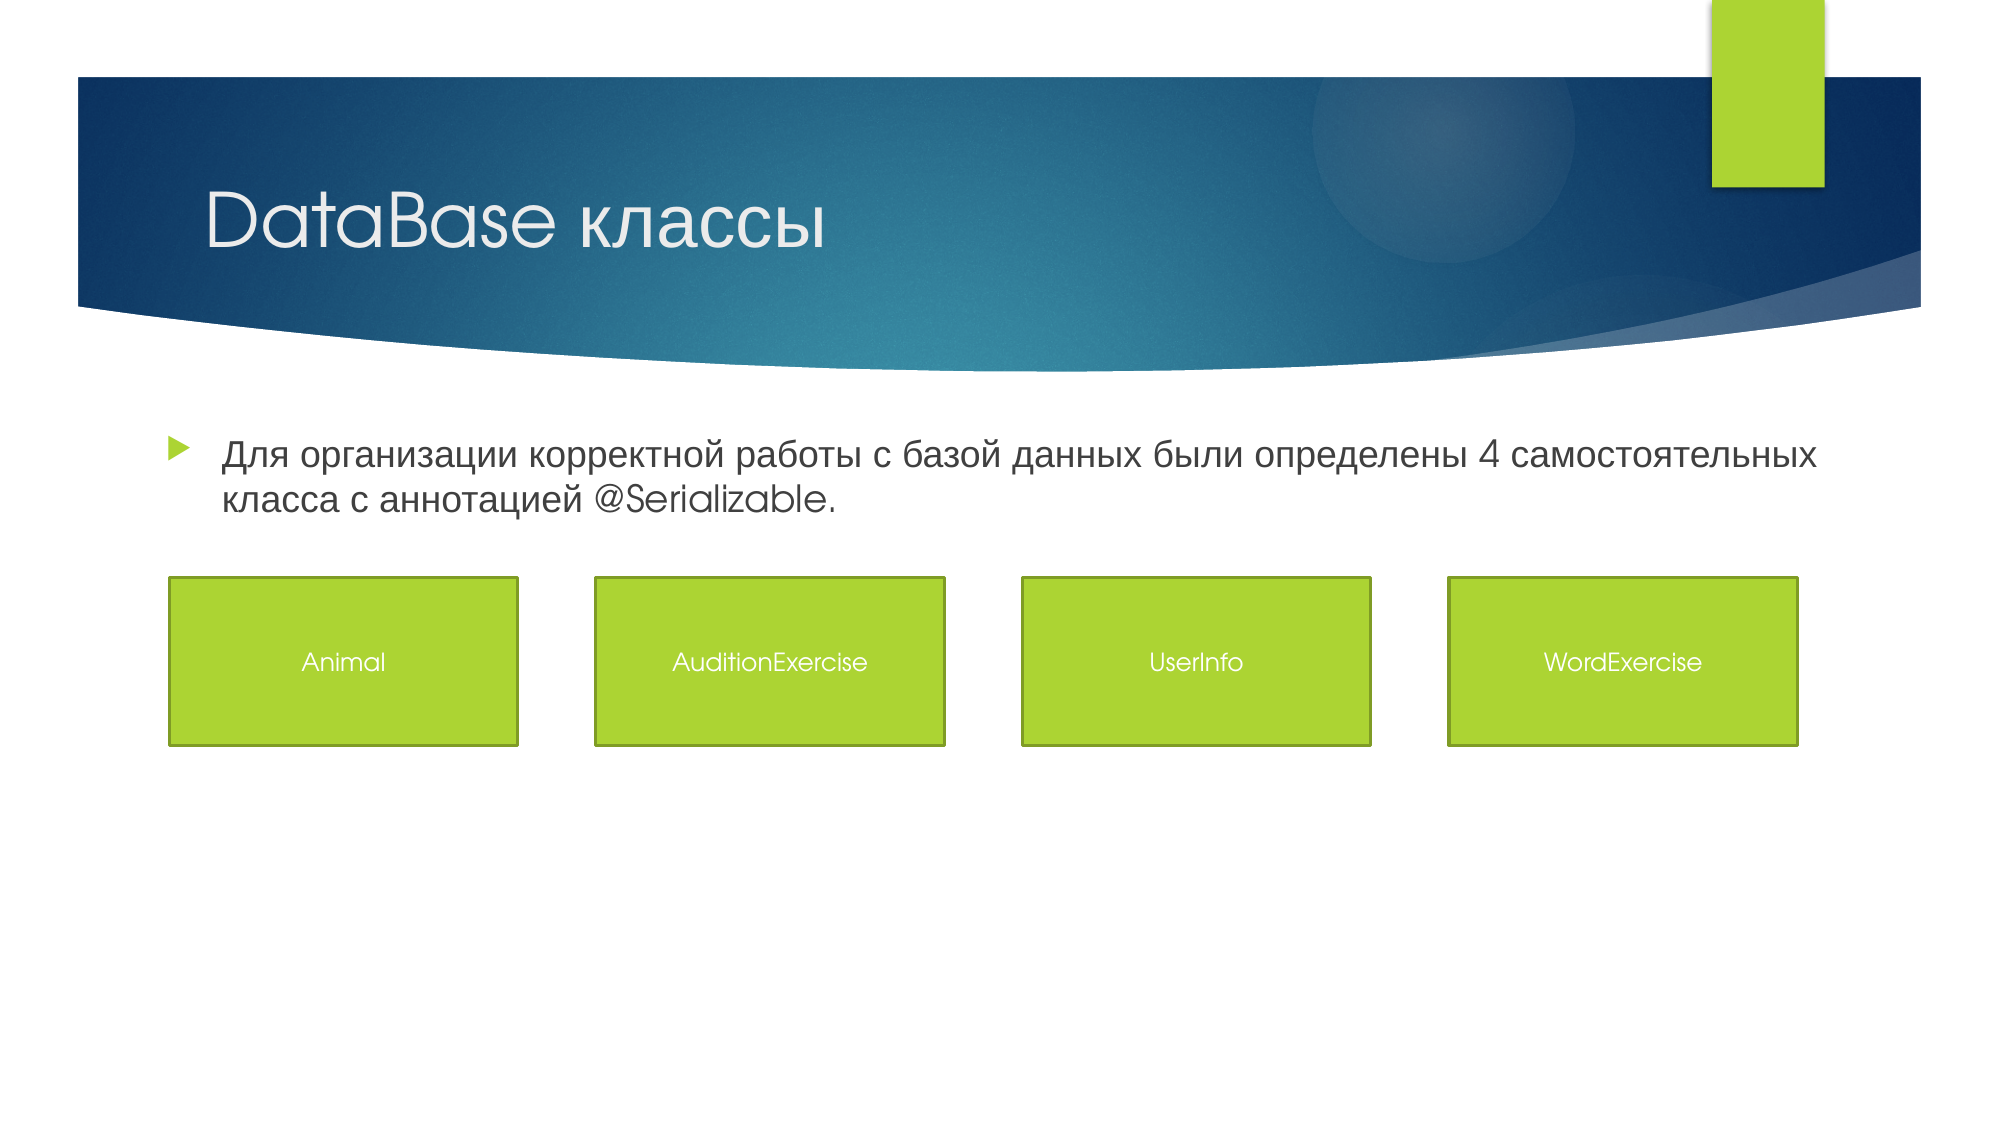

# DataBase классы
Для организации корректной работы с базой данных были определены 4 самостоятельных класса с аннотацией @Serializable.
Animal
AuditionExercise
UserInfo
WordExercise